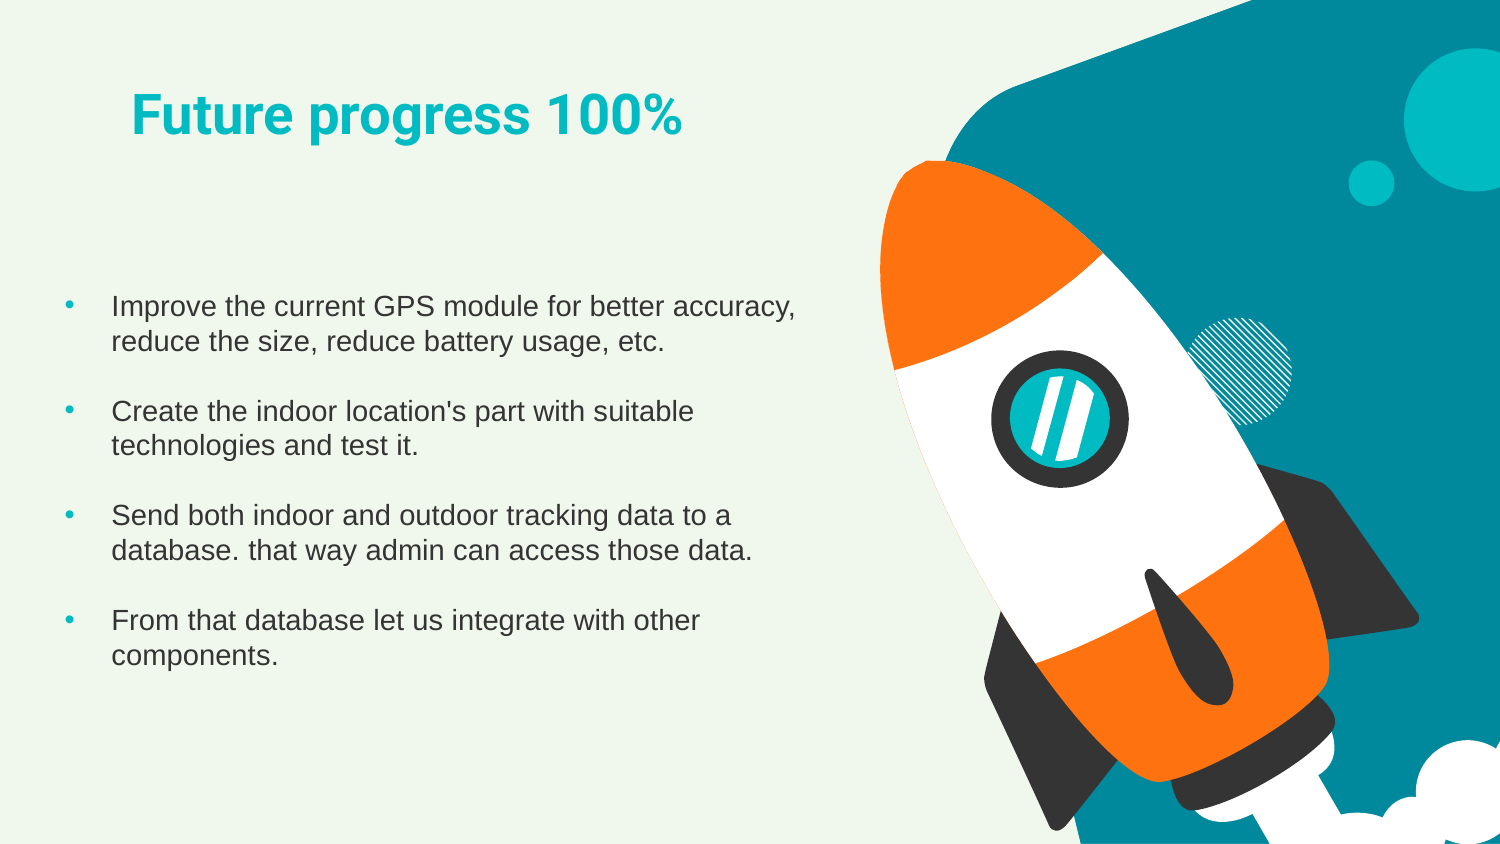

# Future progress 100%

Improve the current GPS module for better accuracy, reduce the size, reduce battery usage, etc.

Create the indoor location's part with suitable technologies and test it.

Send both indoor and outdoor tracking data to a database. that way admin can access those data.

From that database let us integrate with other components.